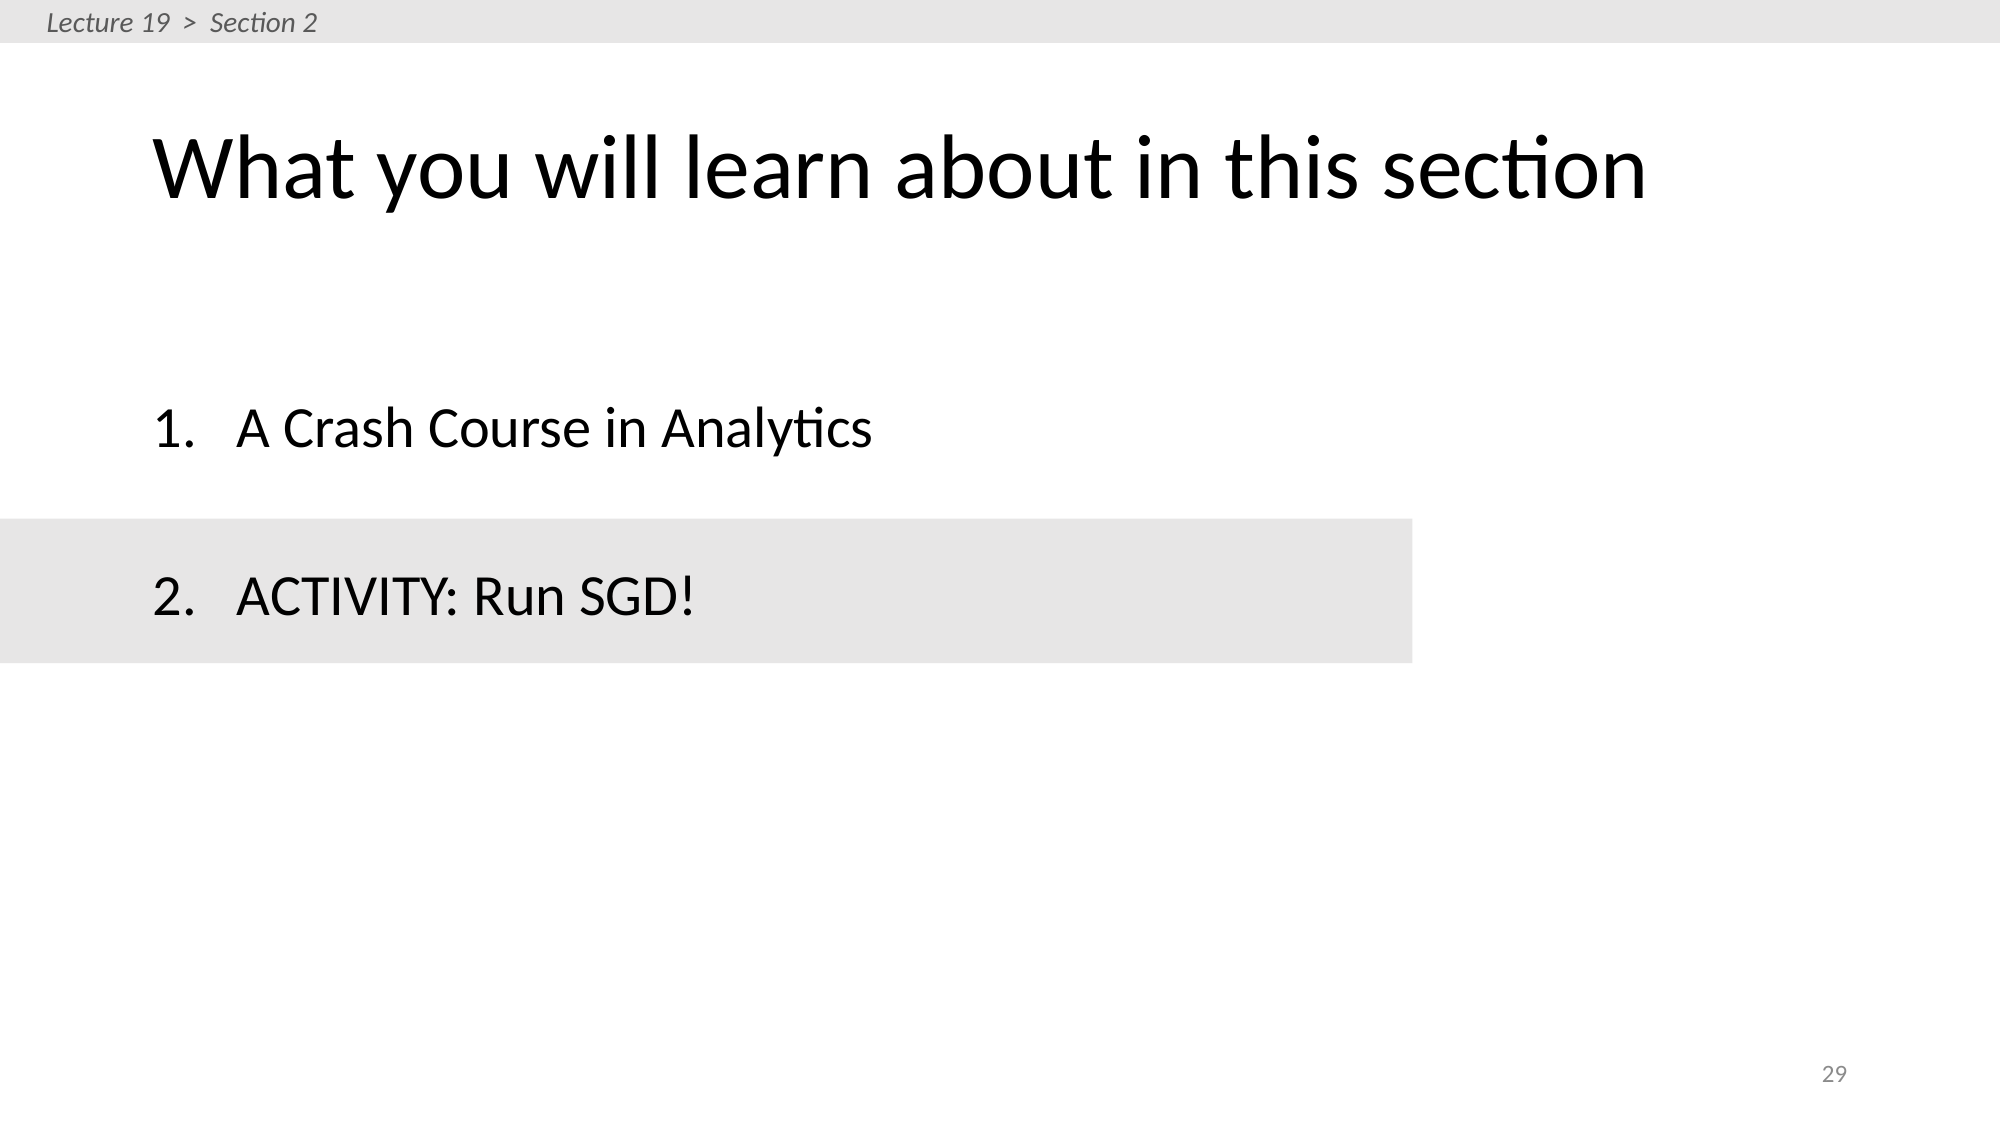

Lecture 19  >  Section 2
# What you will learn about in this section

A Crash Course in Analytics

ACTIVITY: Run SGD!

29